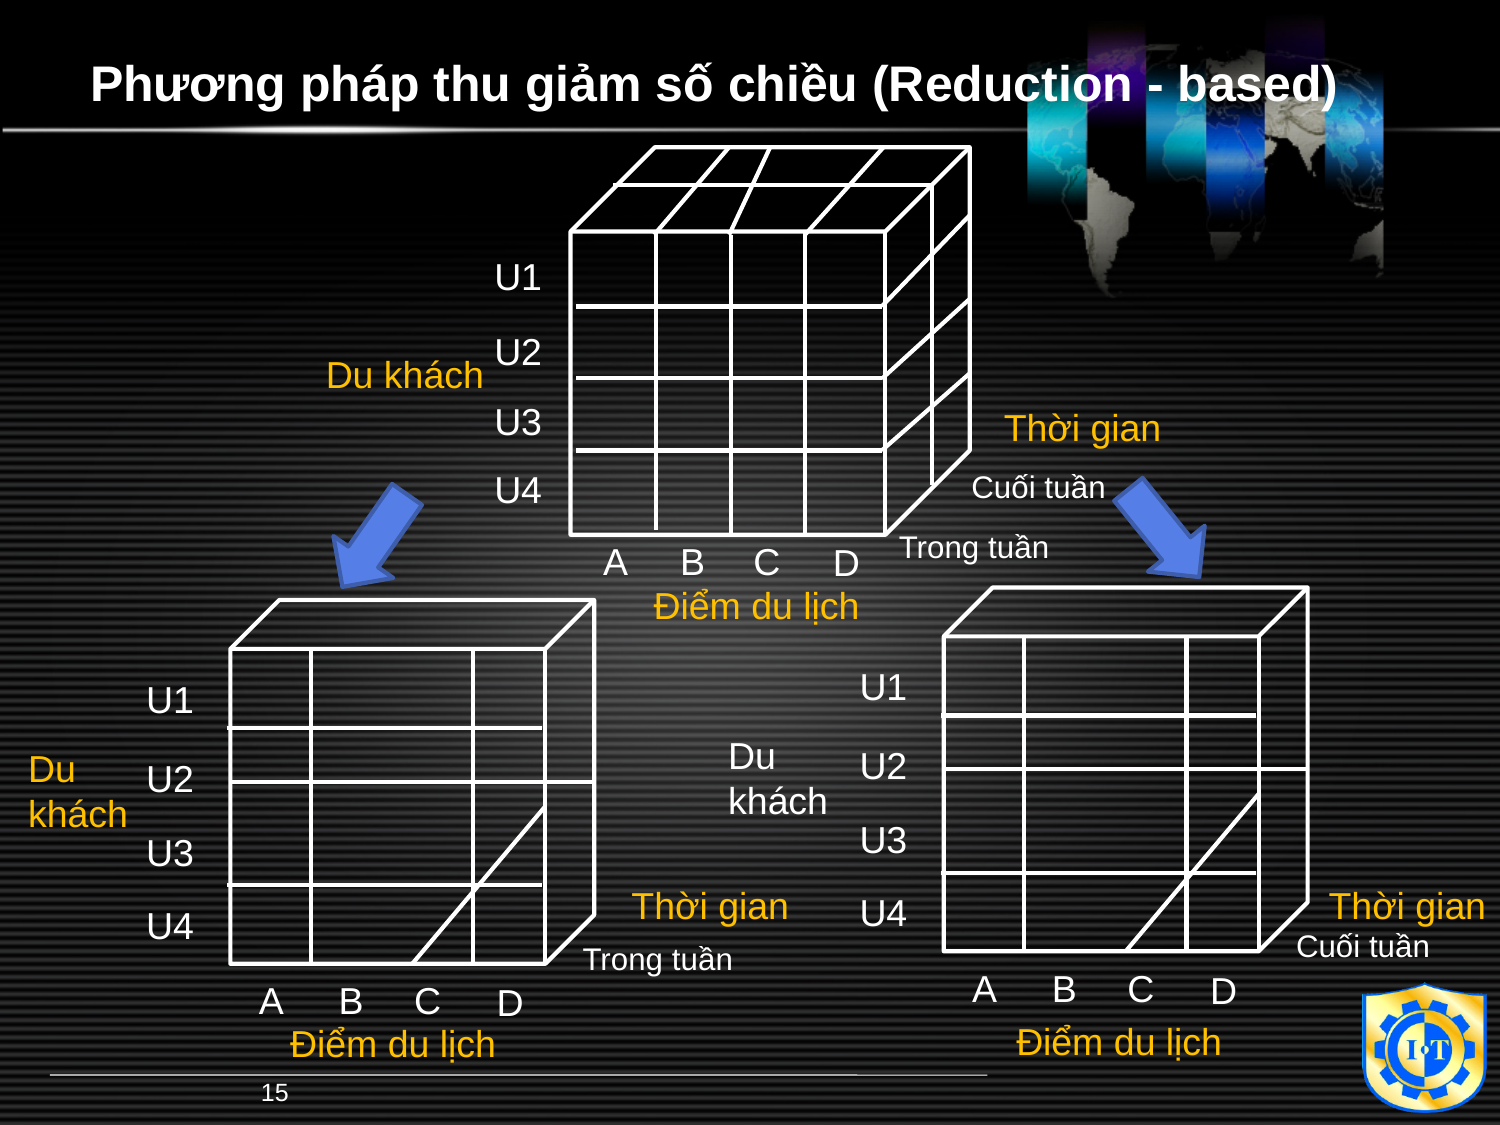

# Phương pháp thu giảm số chiều (Reduction - based)

U1
U2
Du khách
U3
Thời gian
U4
Cuối tuần
Trong tuần
A
B
C
D
Điểm du lịch

U1
Du
khách
U2
U3
Thời gian
U4
Cuối tuần
A
B
C
D
Điểm du lịch

U1
Du
khách
U2
U3
Thời gian
U4
Trong tuần
A
B
C
D
Điểm du lịch
15